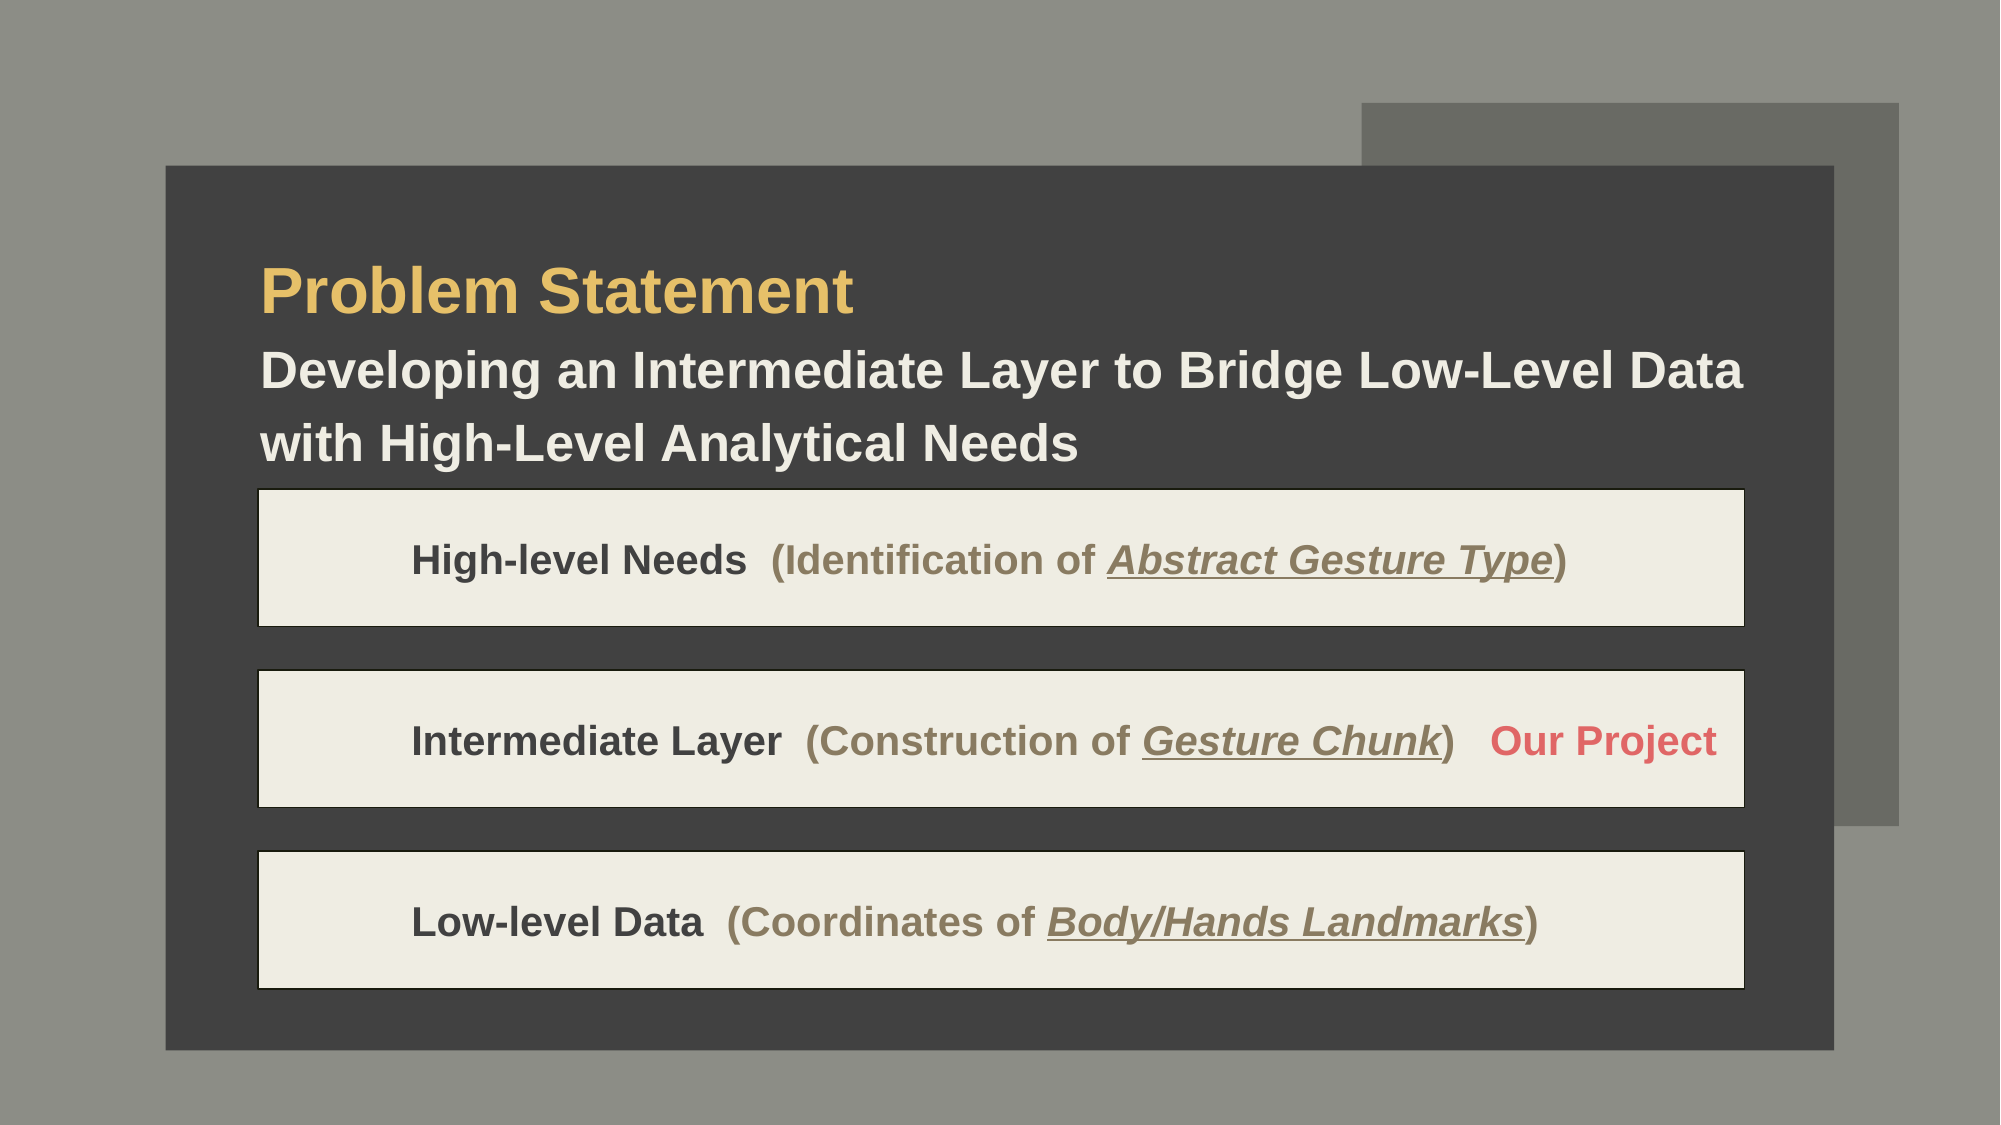

# Problem Statement
Developing an Intermediate Layer to Bridge Low-Level Data with High-Level Analytical Needs

            High-level Needs  (Identification of Abstract Gesture Type)
            Intermediate Layer  (Construction of Gesture Chunk)   Our Project
            Low-level Data  (Coordinates of Body/Hands Landmarks)